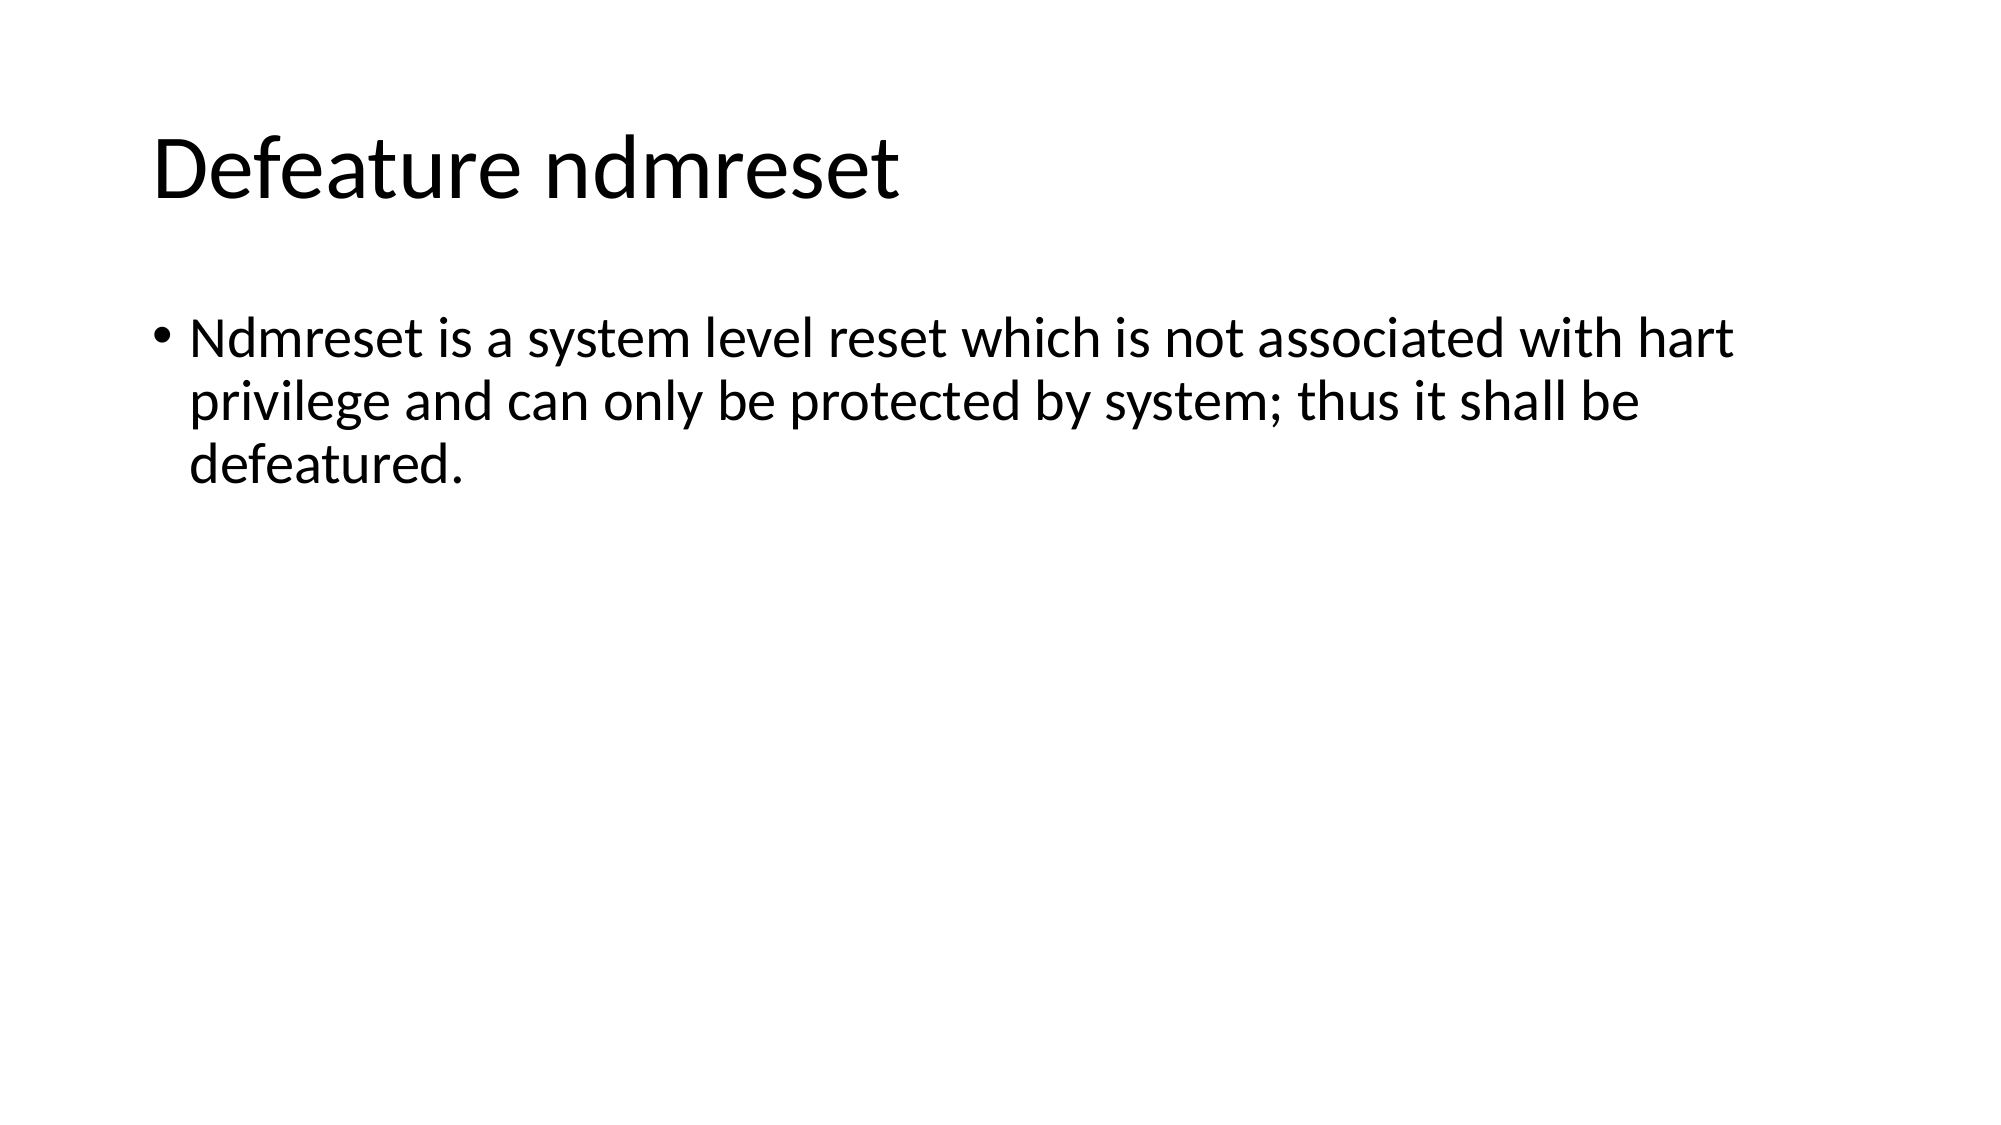

# Defeature ndmreset
Ndmreset is a system level reset which is not associated with hart privilege and can only be protected by system; thus it shall be defeatured.